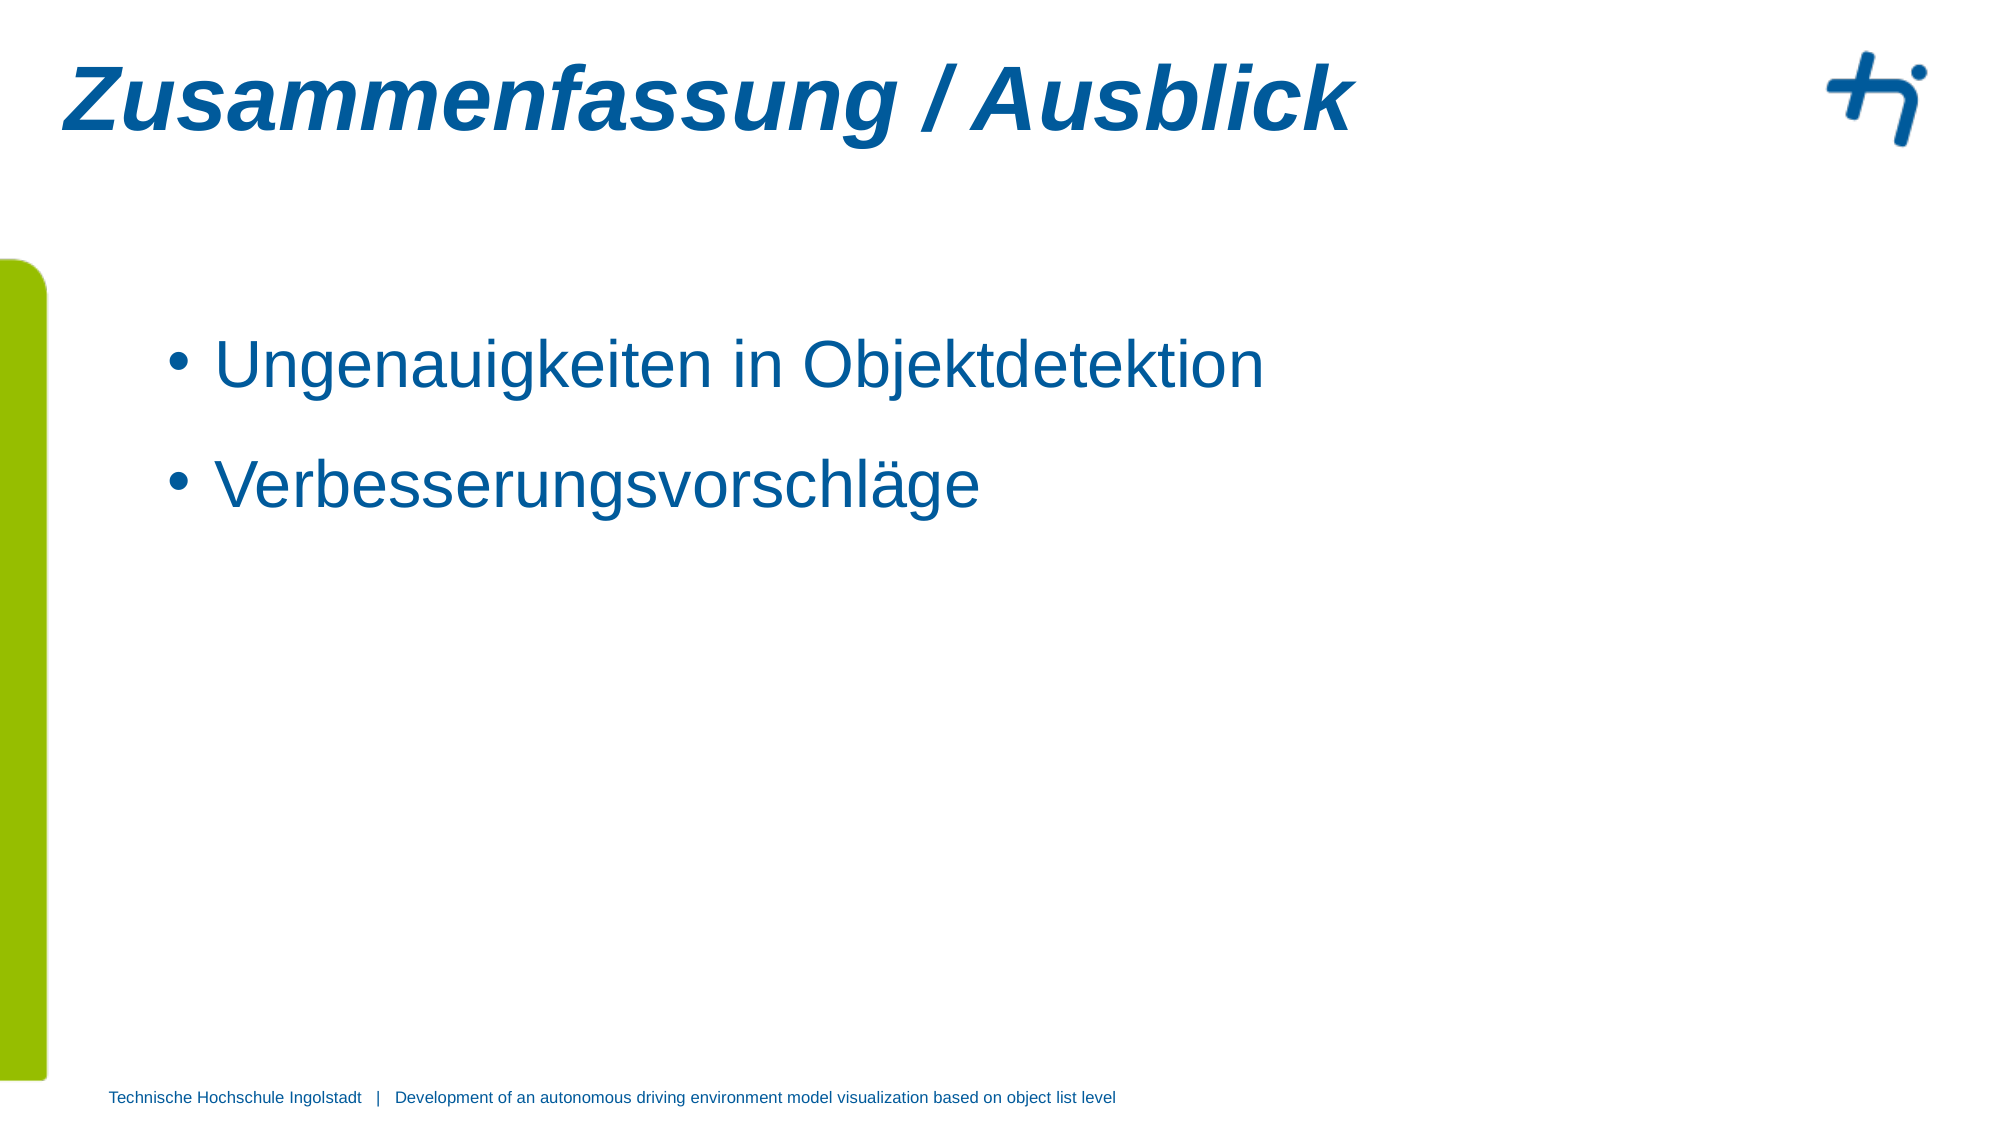

# Zusammenfassung / Ausblick
Ungenauigkeiten in Objektdetektion
Verbesserungsvorschläge